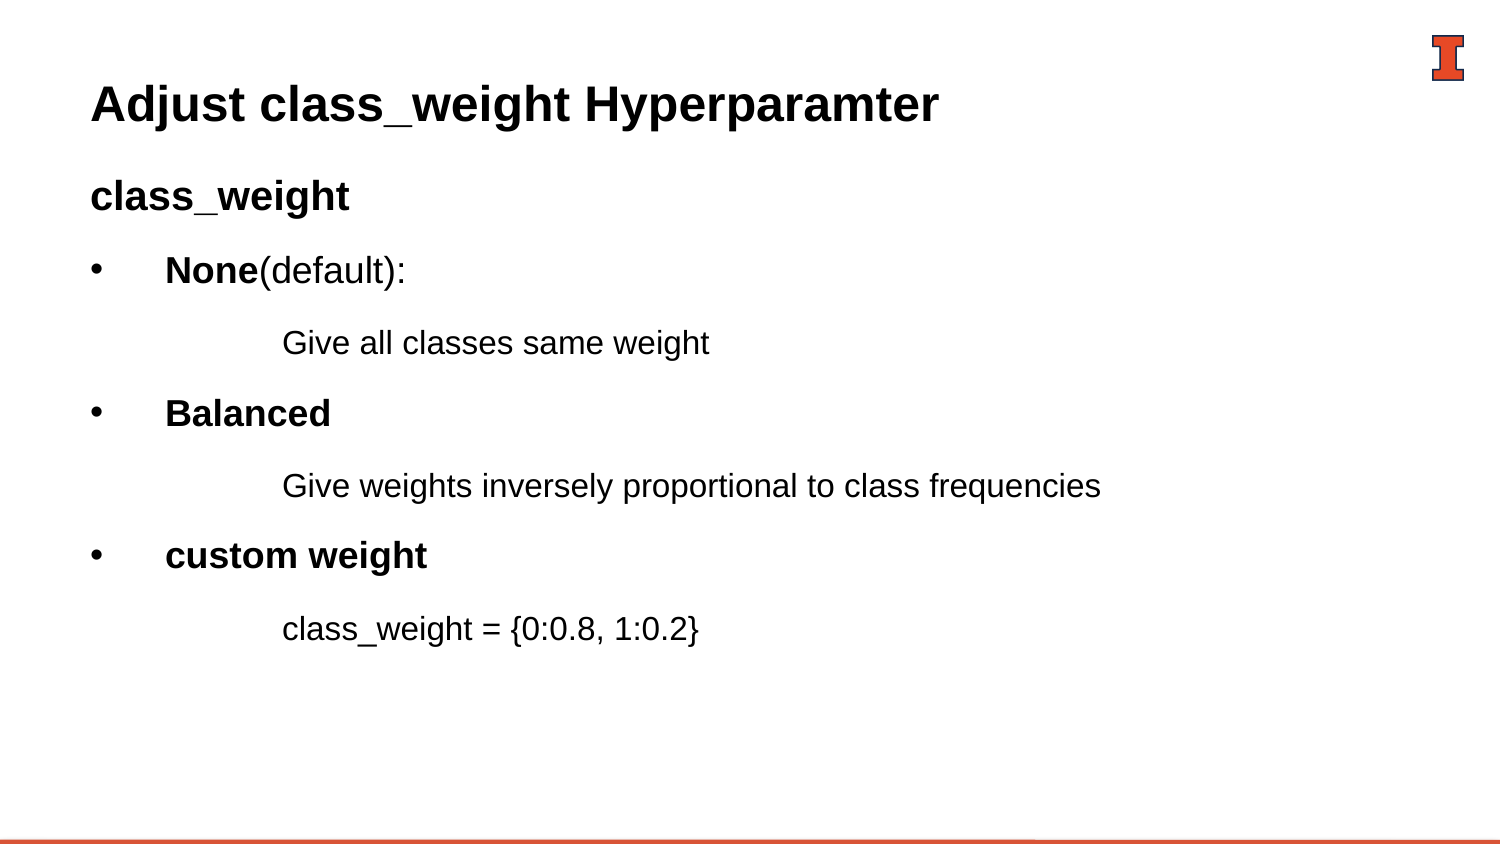

# Adjust class_weight Hyperparamter
class_weight
None(default):
	    Give all classes same weight
Balanced
	    Give weights inversely proportional to class frequencies
custom weight
	    class_weight = {0:0.8, 1:0.2}